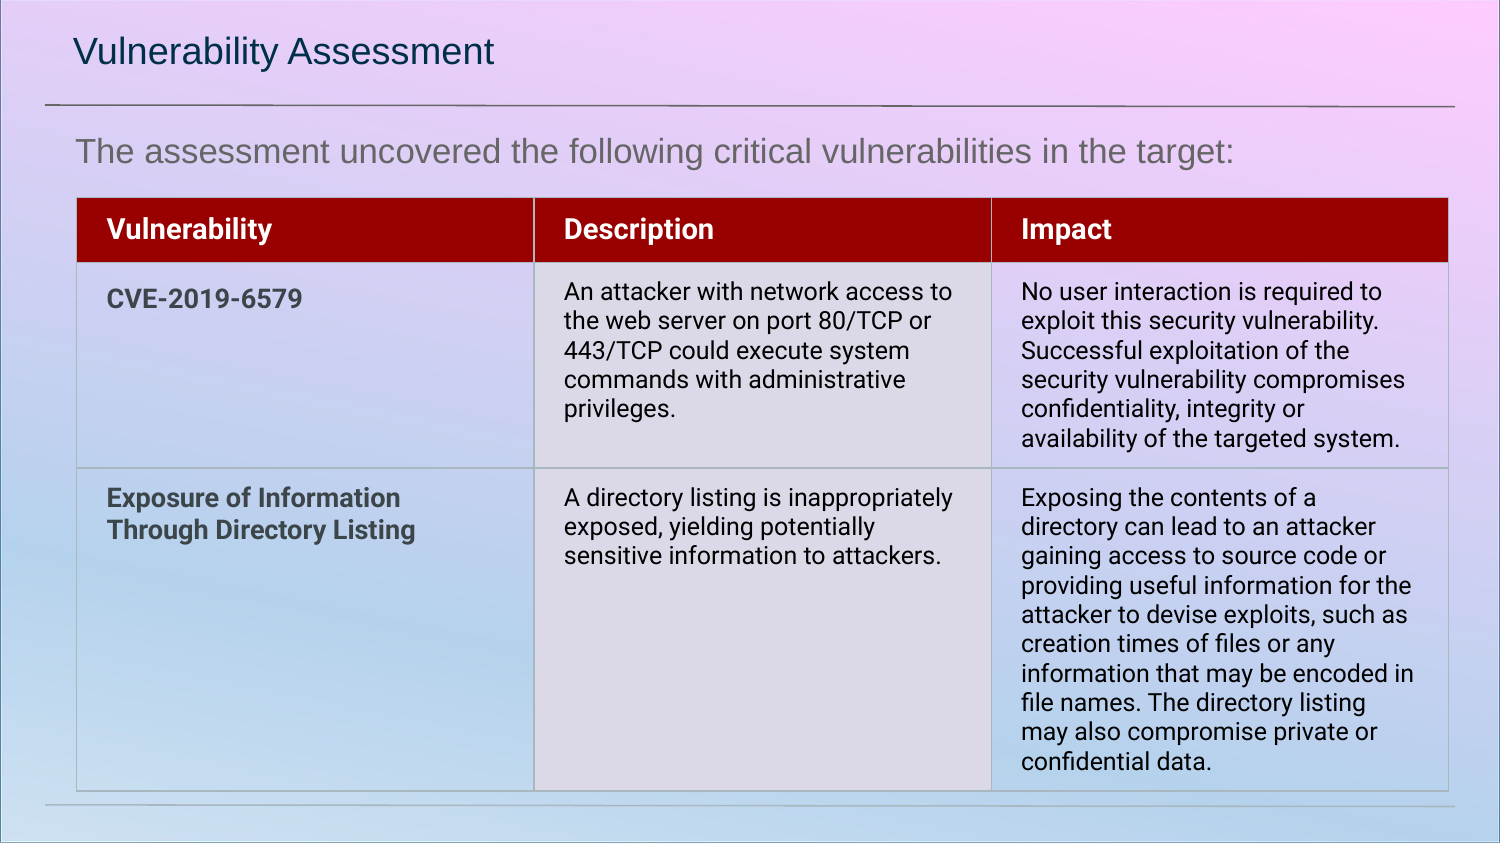

# Vulnerability Assessment
The assessment uncovered the following critical vulnerabilities in the target:
| Vulnerability | Description | Impact |
| --- | --- | --- |
| CVE-2019-6579 | An attacker with network access to the web server on port 80/TCP or 443/TCP could execute system commands with administrative privileges. | No user interaction is required to exploit this security vulnerability. Successful exploitation of the security vulnerability compromises confidentiality, integrity or availability of the targeted system. |
| Exposure of Information Through Directory Listing | A directory listing is inappropriately exposed, yielding potentially sensitive information to attackers. | Exposing the contents of a directory can lead to an attacker gaining access to source code or providing useful information for the attacker to devise exploits, such as creation times of files or any information that may be encoded in file names. The directory listing may also compromise private or confidential data. |